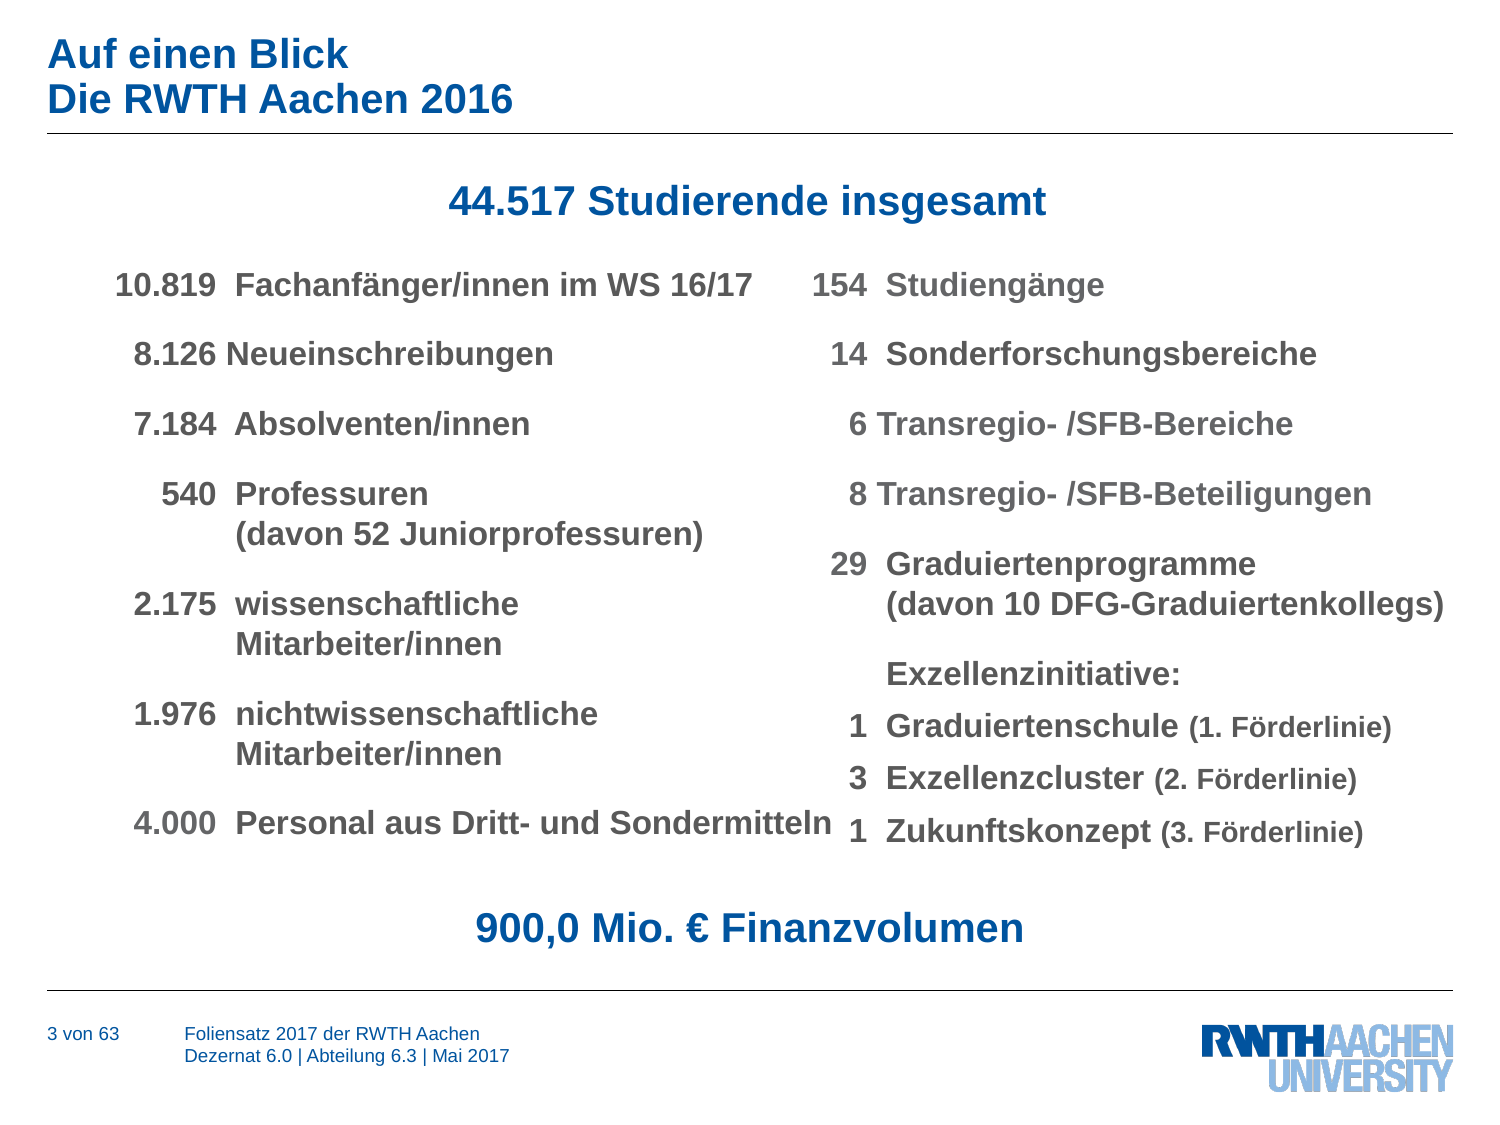

# Auf einen Blick Die RWTH Aachen 2016
44.517 Studierende insgesamt

10.819  Fachanfänger/innen im WS 16/17

  8.126 Neueinschreibungen
  7.184  Absolventen/innen

     540  Professuren
             (davon 52 Juniorprofessuren)

  2.175  wissenschaftliche
             Mitarbeiter/innen

  1.976  nichtwissenschaftliche
             Mitarbeiter/innen

  4.000  Personal aus Dritt- und Sondermitteln

154  Studiengänge

  14  Sonderforschungsbereiche
    6 Transregio- /SFB-Bereiche

    8 Transregio- /SFB-Beteiligungen

  29  Graduiertenprogramme
        (davon 10 DFG-Graduiertenkollegs)

        Exzellenzinitiative:

    1  Graduiertenschule (1. Förderlinie)

    3  Exzellenzcluster (2. Förderlinie)

    1  Zukunftskonzept (3. Förderlinie)

900,0 Mio. € Finanzvolumen
3 von 63